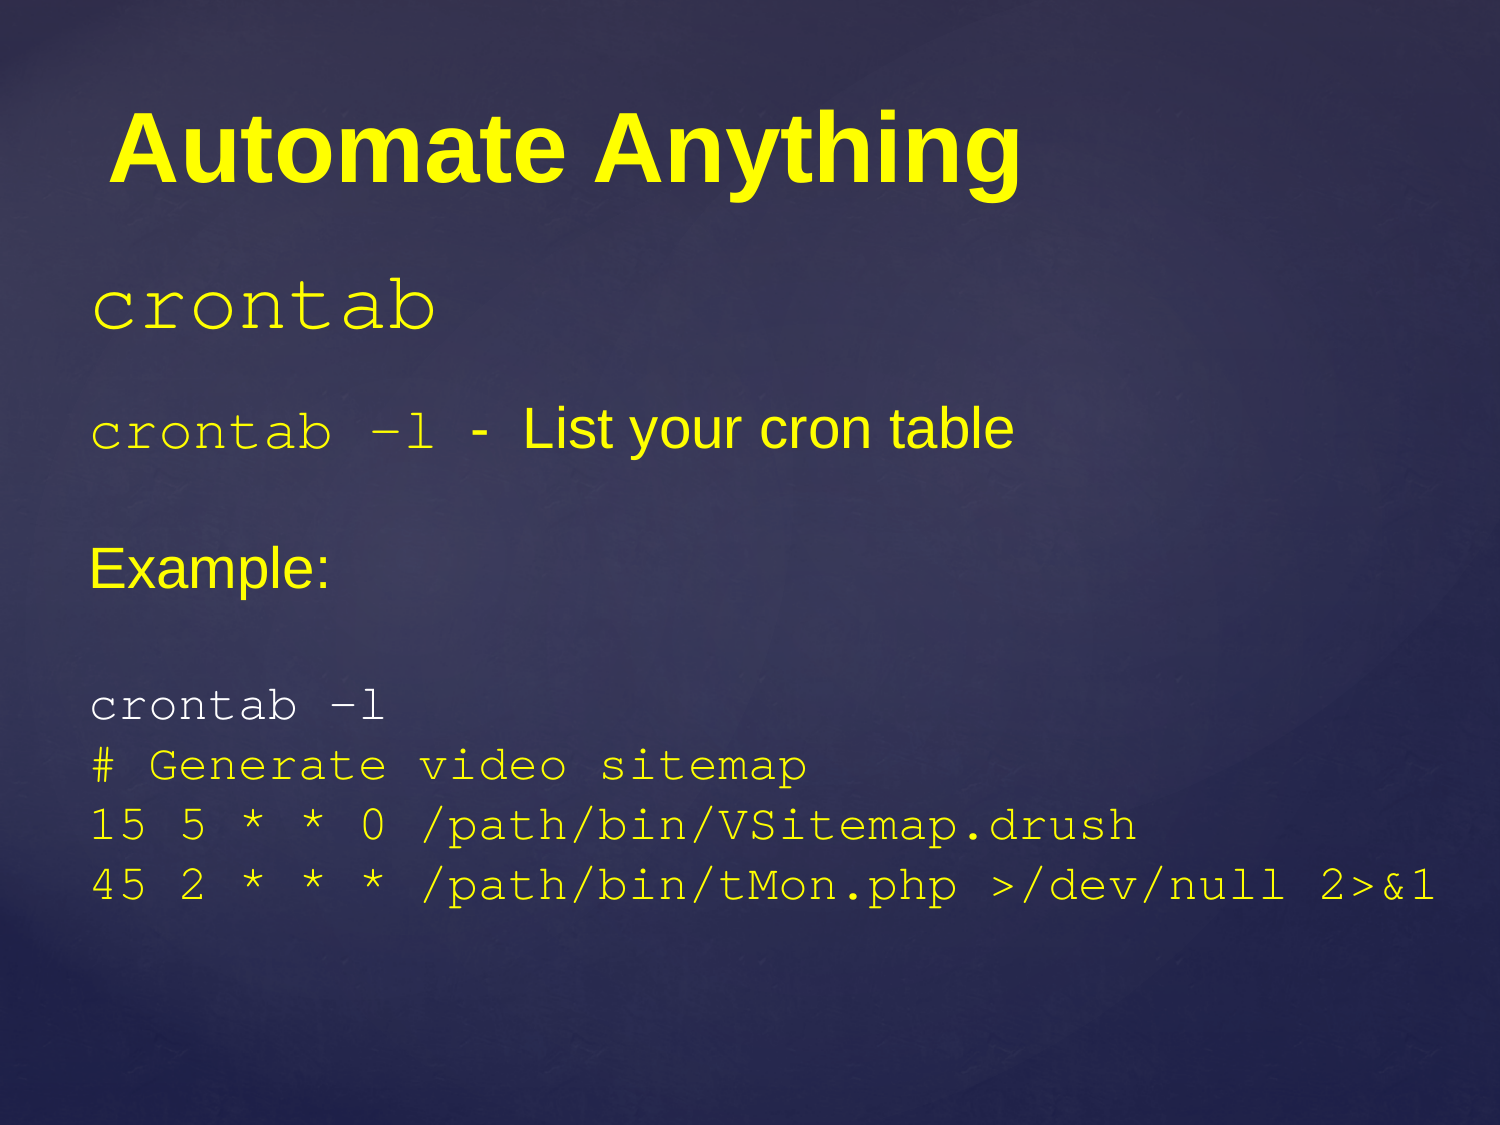

Automate Anything
crontab

crontab –l  -  List your cron table

Example:

crontab -l
# Generate video sitemap
15 5 * * 0 /path/bin/VSitemap.drush
45 2 * * * /path/bin/tMon.php >/dev/null 2>&1